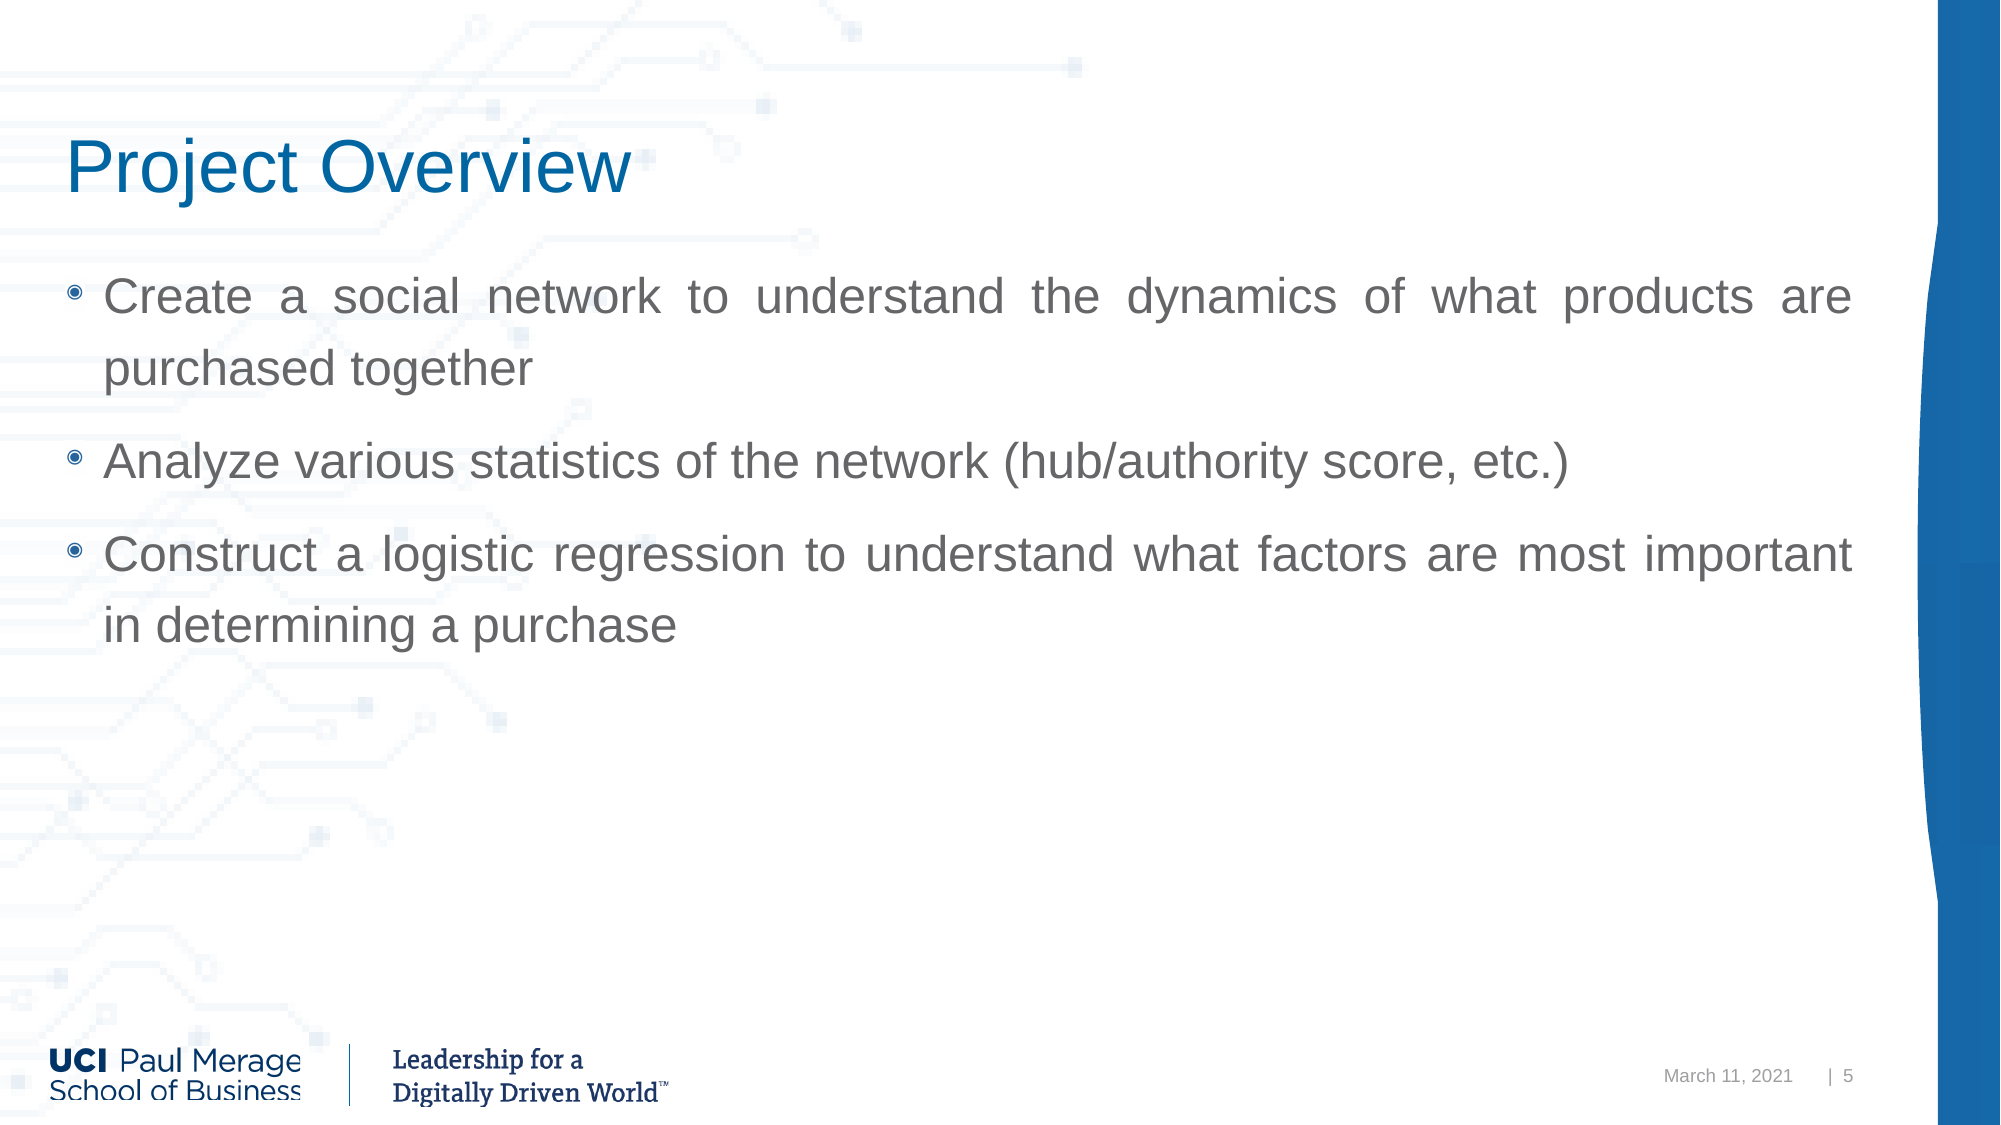

# Project Overview
Create a social network to understand the dynamics of what products are purchased together
Analyze various statistics of the network (hub/authority score, etc.)
Construct a logistic regression to understand what factors are most important in determining a purchase

March 11, 2021
|  5